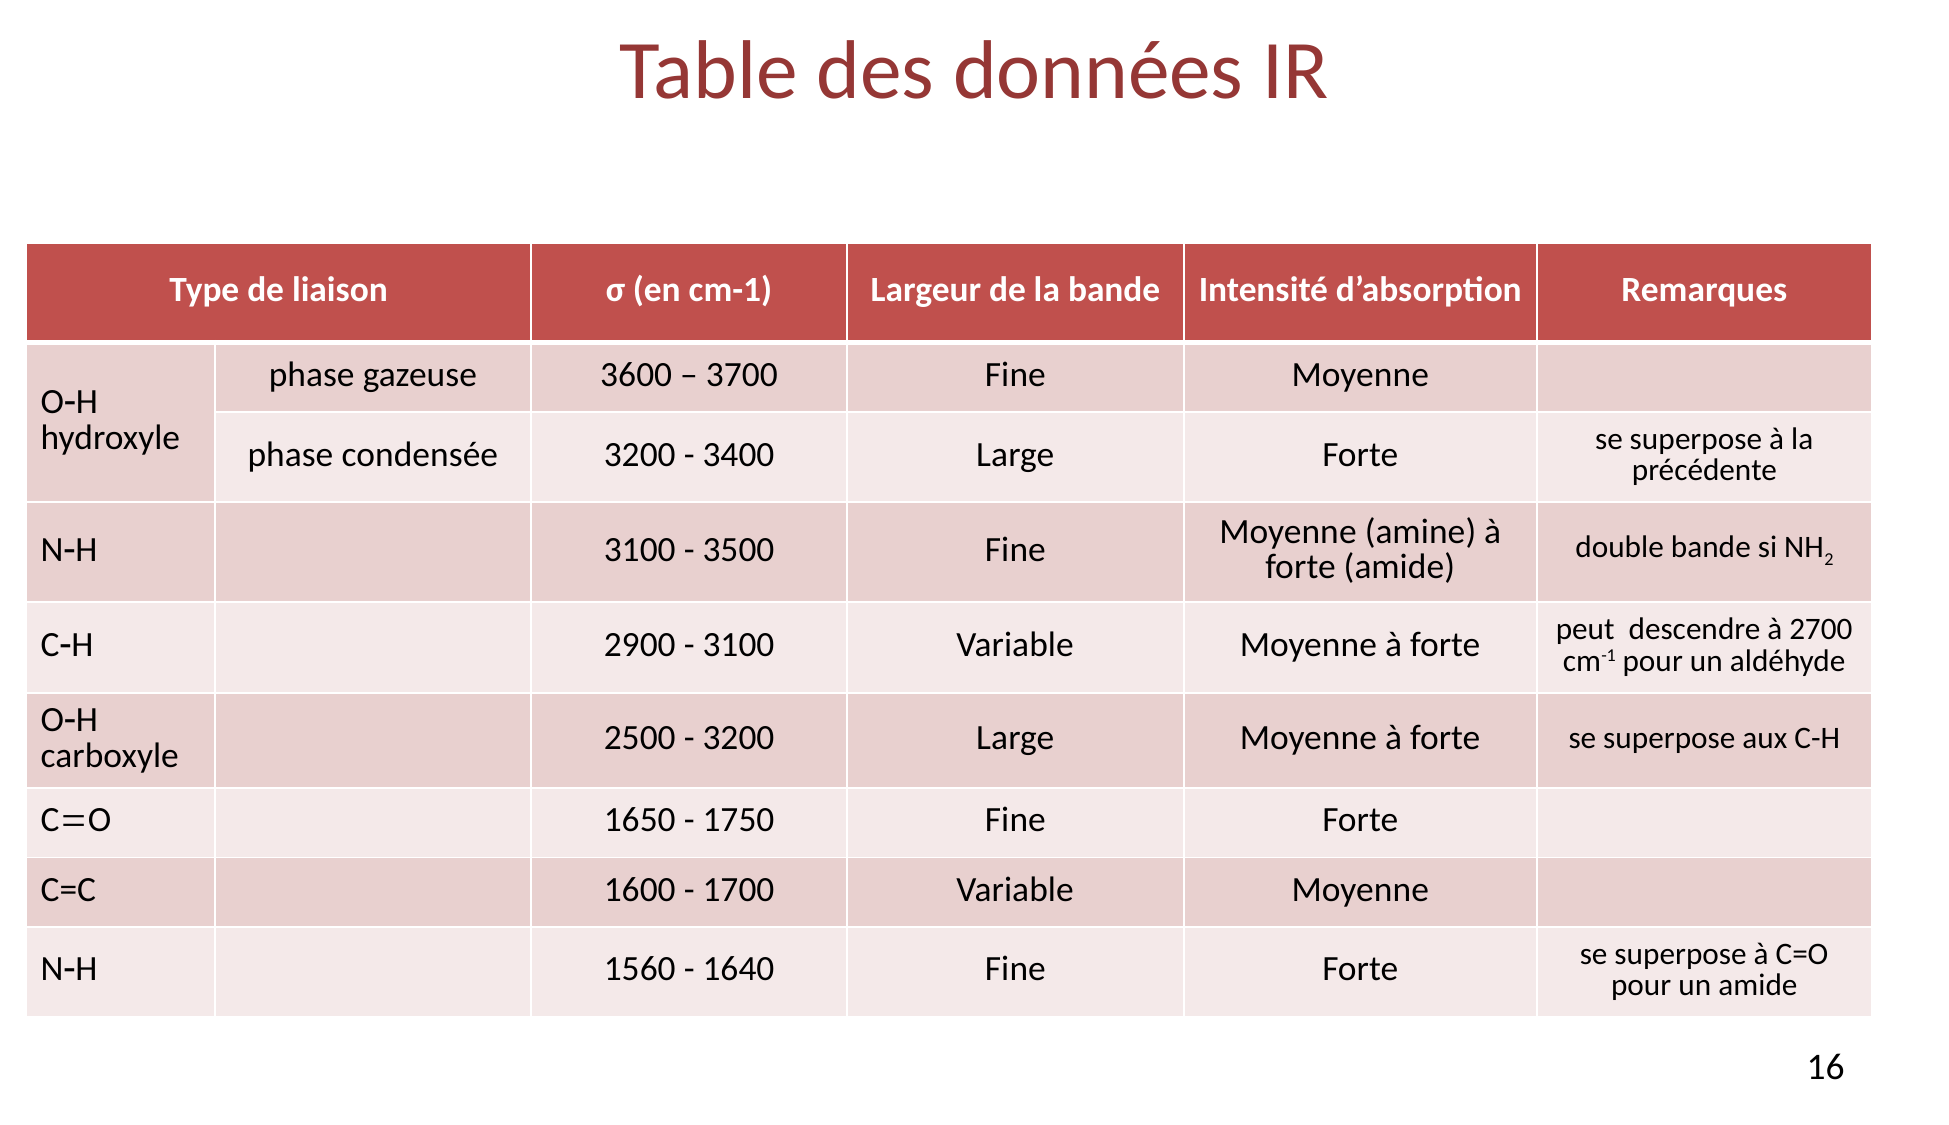

# Table des données IR
| Type de liaison |  | σ (en cm-1) | Largeur de la bande | Intensité d’absorption | Remarques |
| --- | --- | --- | --- | --- | --- |
| O−H hydroxyle | phase gazeuse | 3600 – 3700 | Fine | Moyenne |  |
|  | phase condensée | 3200 - 3400 | Large | Forte | se superpose à la précédente |
| N−H |  | 3100 - 3500 | Fine | Moyenne (amine) à forte (amide) | double bande si NH2 |
| C−H |  | 2900 - 3100 | Variable | Moyenne à forte | peut descendre à 2700 cm-1 pour un aldéhyde |
| O−H carboxyle |  | 2500 - 3200 | Large | Moyenne à forte | se superpose aux C-H |
| C=O |  | 1650 - 1750 | Fine | Forte |  |
| C=C |  | 1600 - 1700 | Variable | Moyenne |  |
| N−H |  | 1560 - 1640 | Fine | Forte | se superpose à C=O pour un amide |